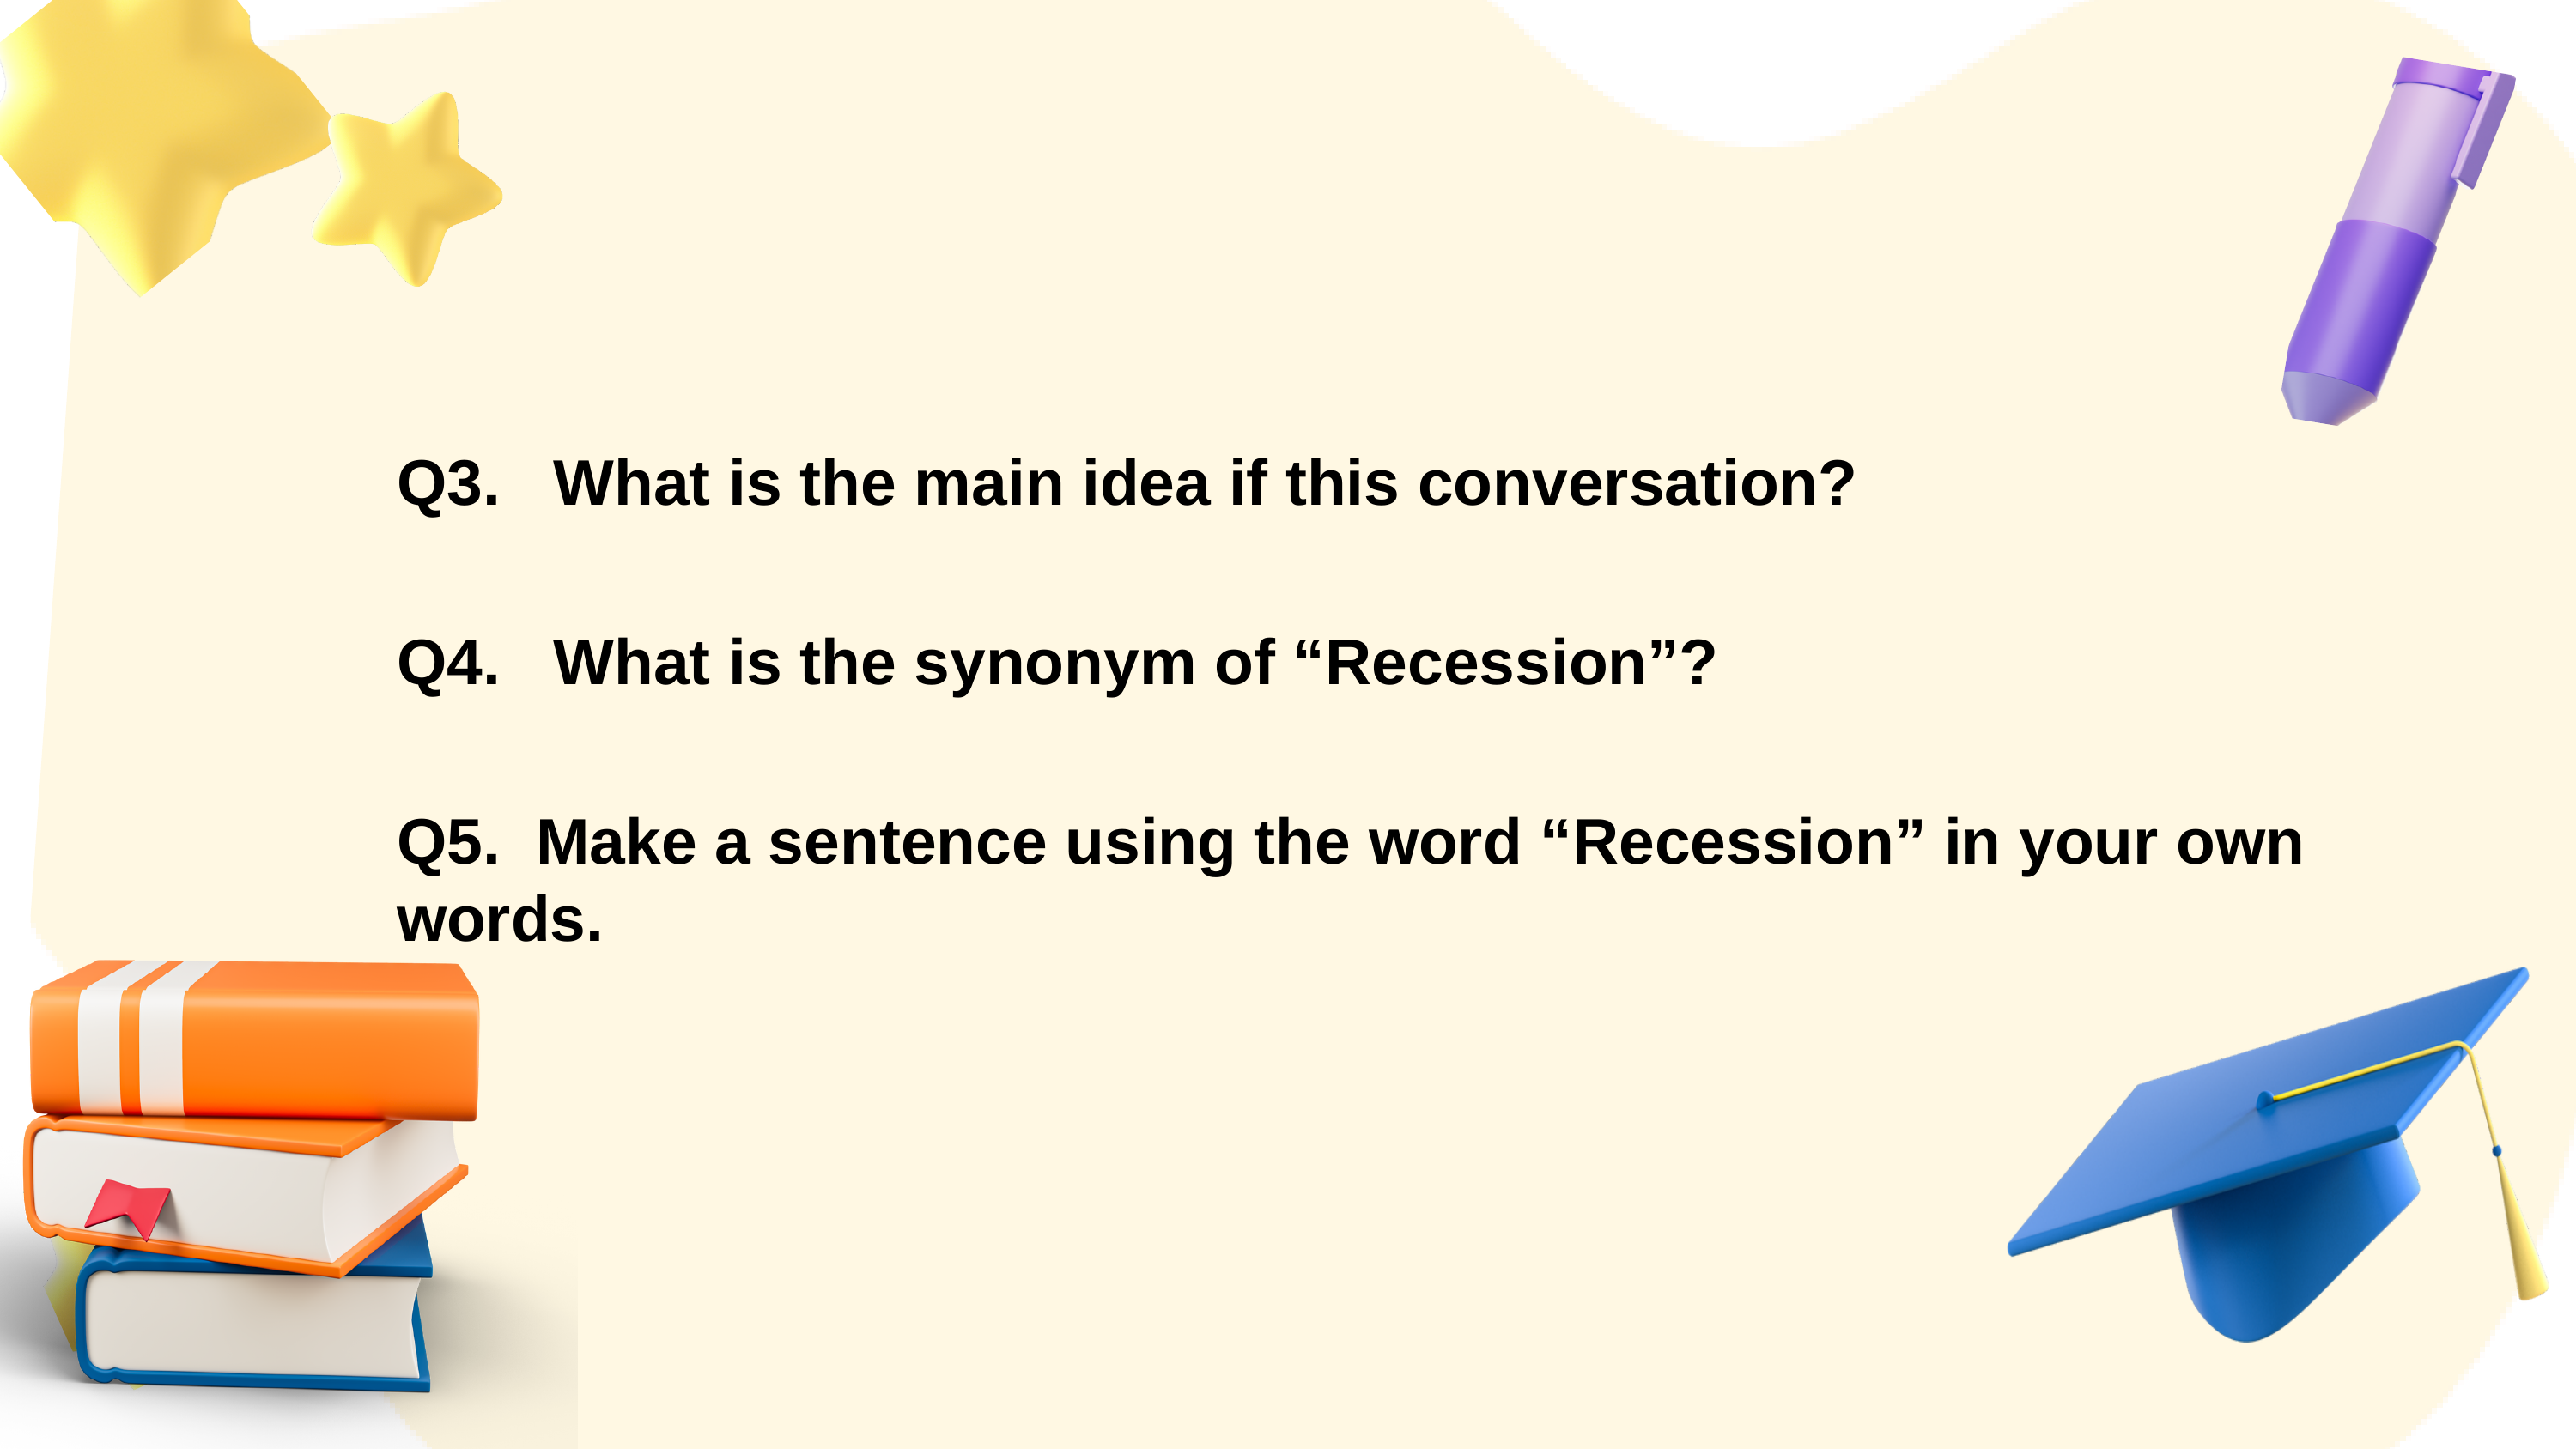

Q3.   What is the main idea if this conversation?

Q4.   What is the synonym of “Recession”?

Q5.  Make a sentence using the word “Recession” in your own words.